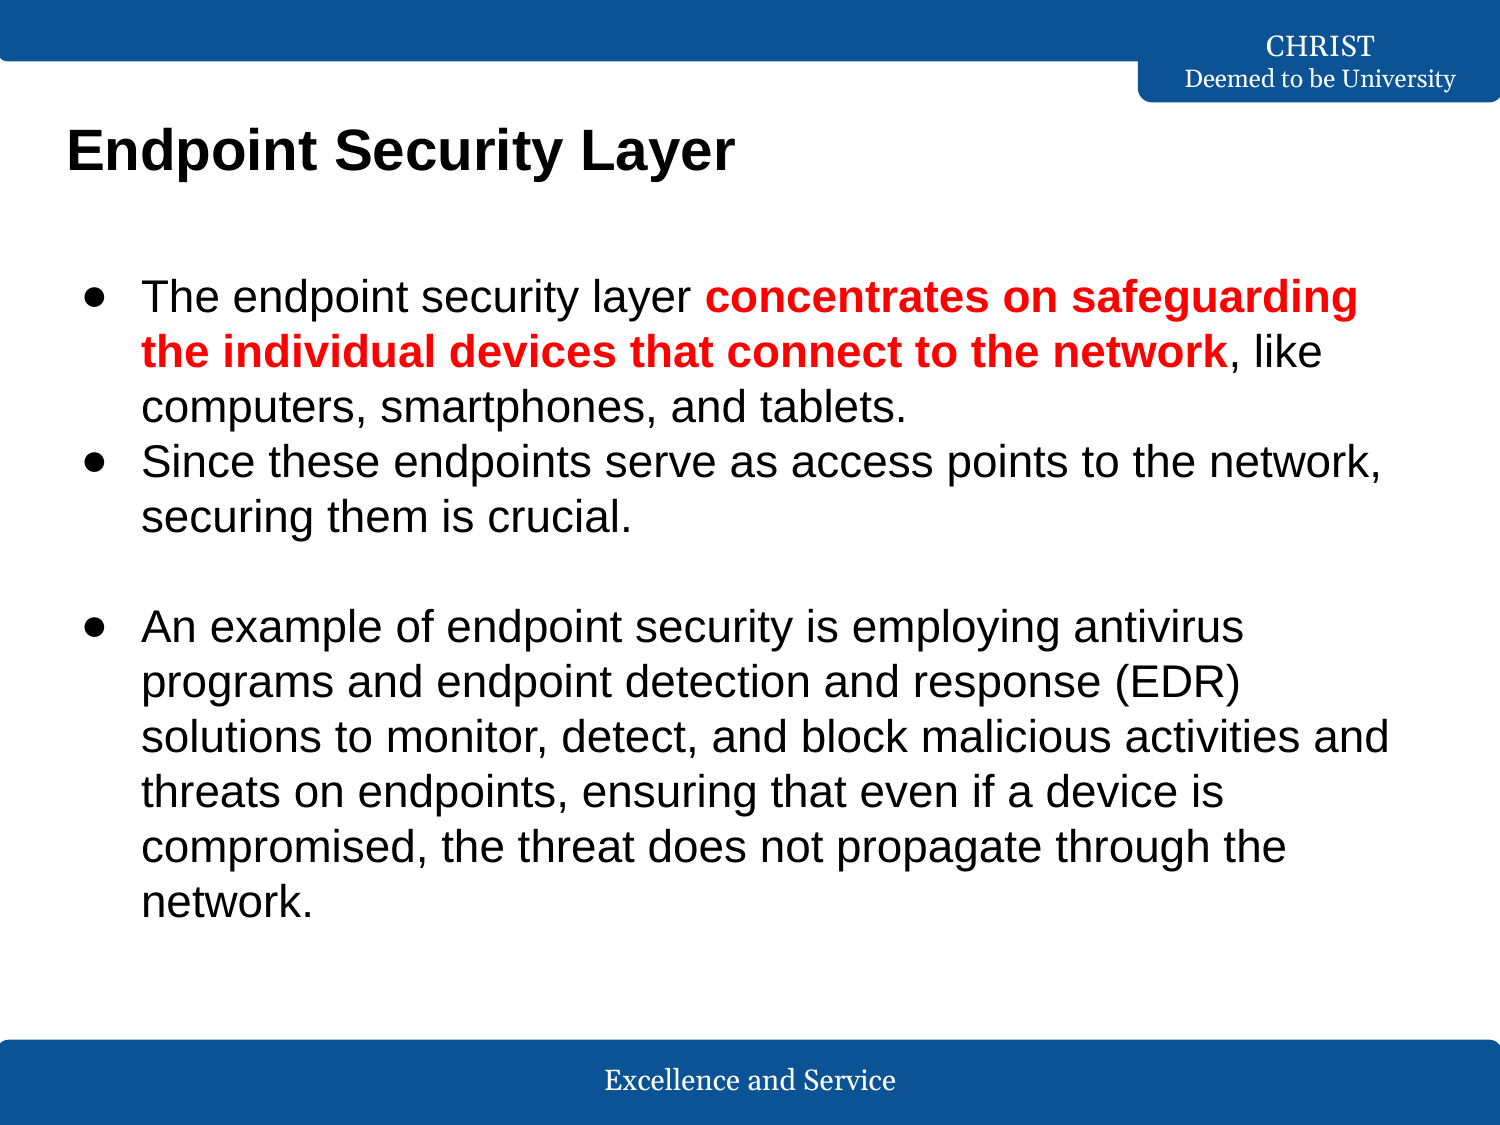

# Endpoint Security Layer
The endpoint security layer concentrates on safeguarding the individual devices that connect to the network, like computers, smartphones, and tablets.
Since these endpoints serve as access points to the network, securing them is crucial.

An example of endpoint security is employing antivirus programs and endpoint detection and response (EDR) solutions to monitor, detect, and block malicious activities and threats on endpoints, ensuring that even if a device is compromised, the threat does not propagate through the network.